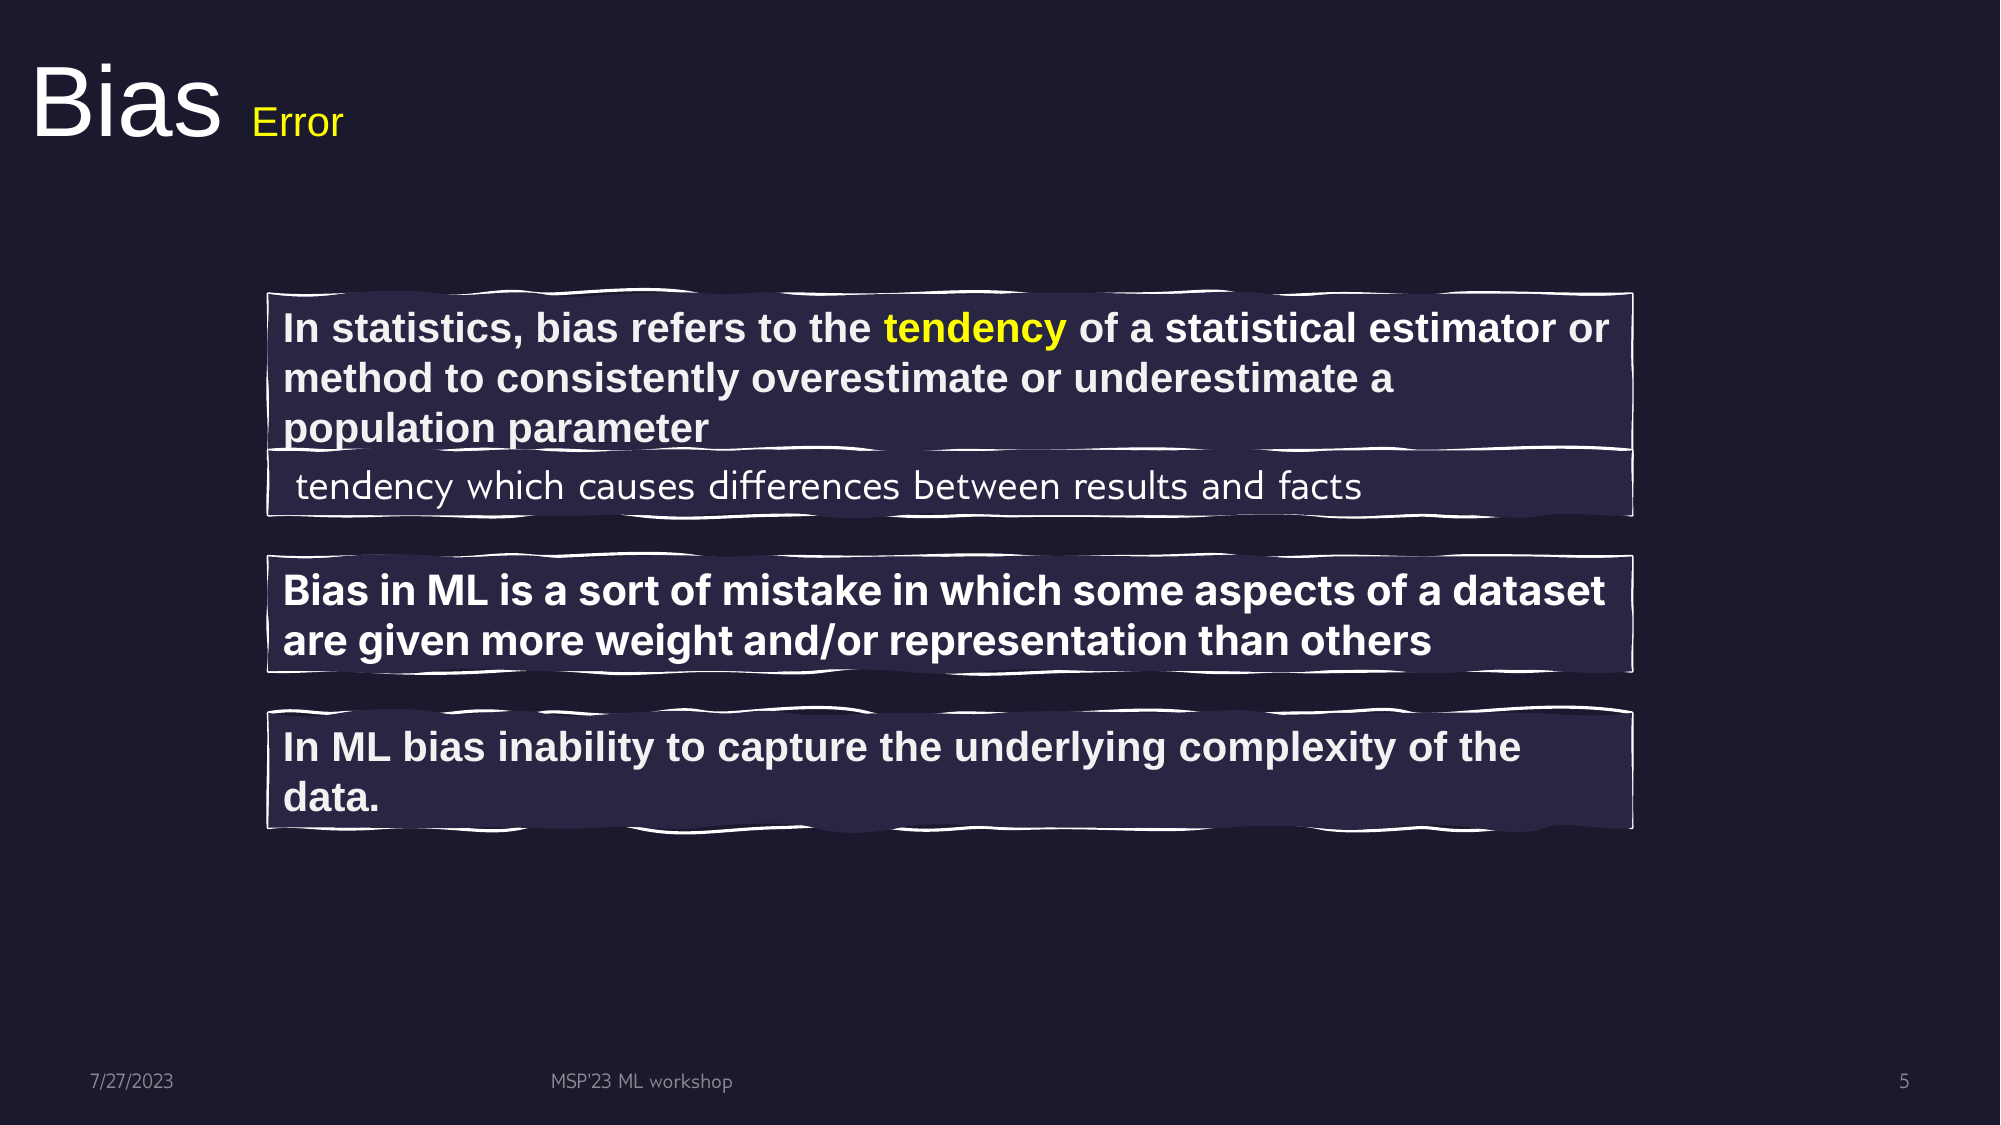

# Bias Error
In statistics, bias refers to the tendency of a statistical estimator or method to consistently overestimate or underestimate a population parameter
 tendency which causes differences between results and facts
Bias in ML is a sort of mistake in which some aspects of a dataset are given more weight and/or representation than others
In ML bias inability to capture the underlying complexity of the data.
7/27/2023
MSP'23 ML workshop
5